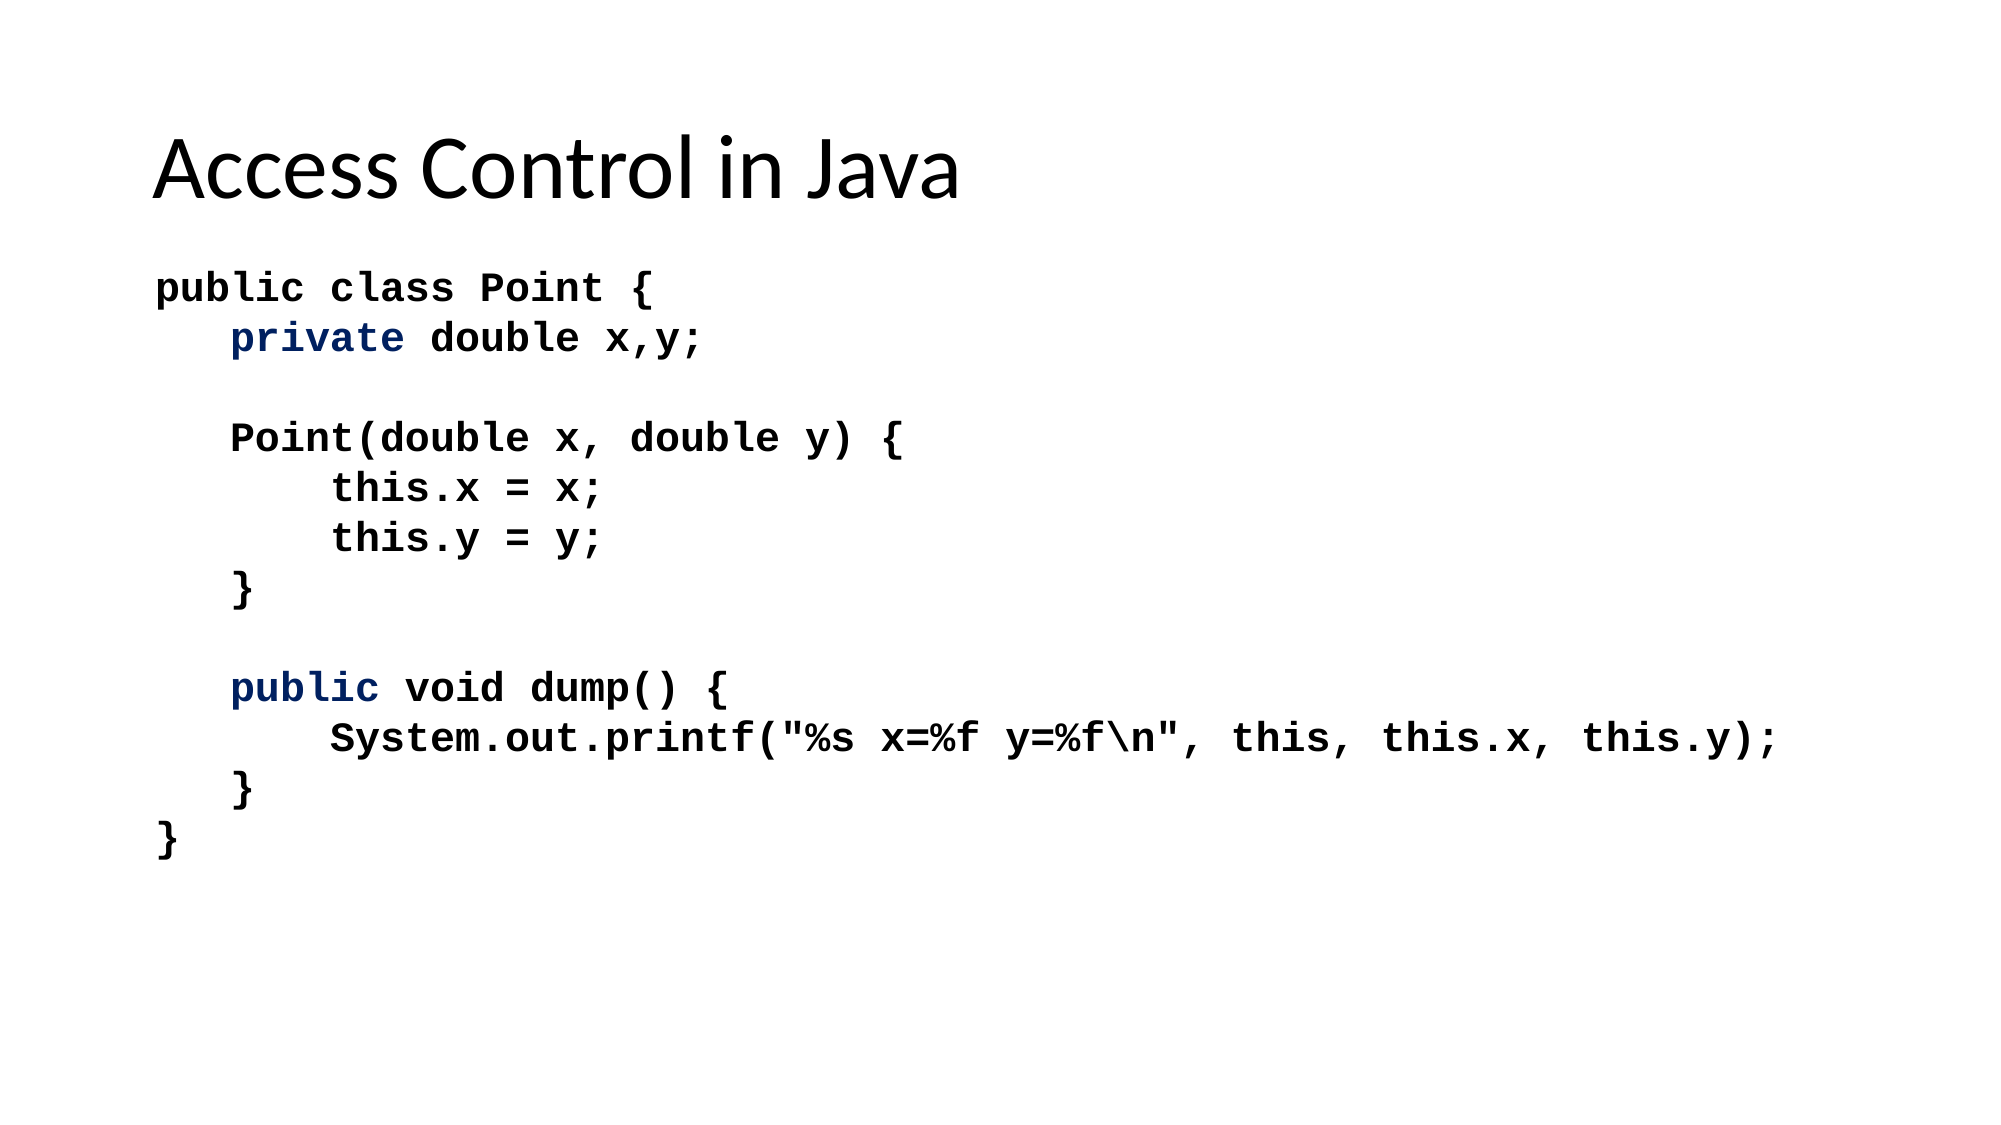

# Access Control in Java
public class Point {
   private double x,y;

   Point(double x, double y) {
       this.x = x;
       this.y = y;
   }

   public void dump() {
       System.out.printf("%s x=%f y=%f\n", this, this.x, this.y);
   }
}